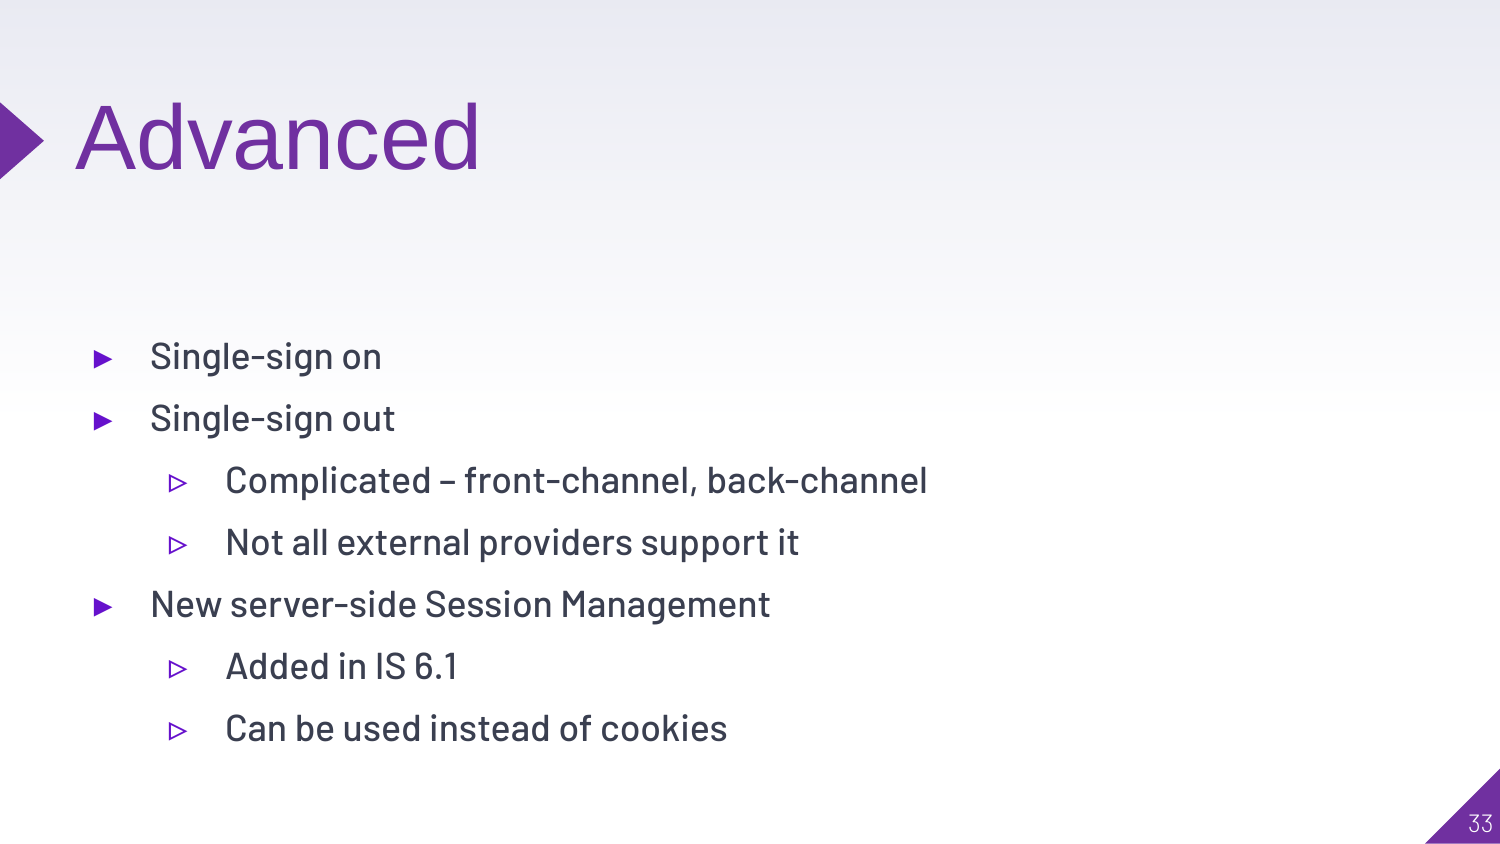

# Advanced
Single-sign on
Single-sign out
Complicated – front-channel, back-channel
Not all external providers support it
New server-side Session Management
Added in IS 6.1
Can be used instead of cookies
33